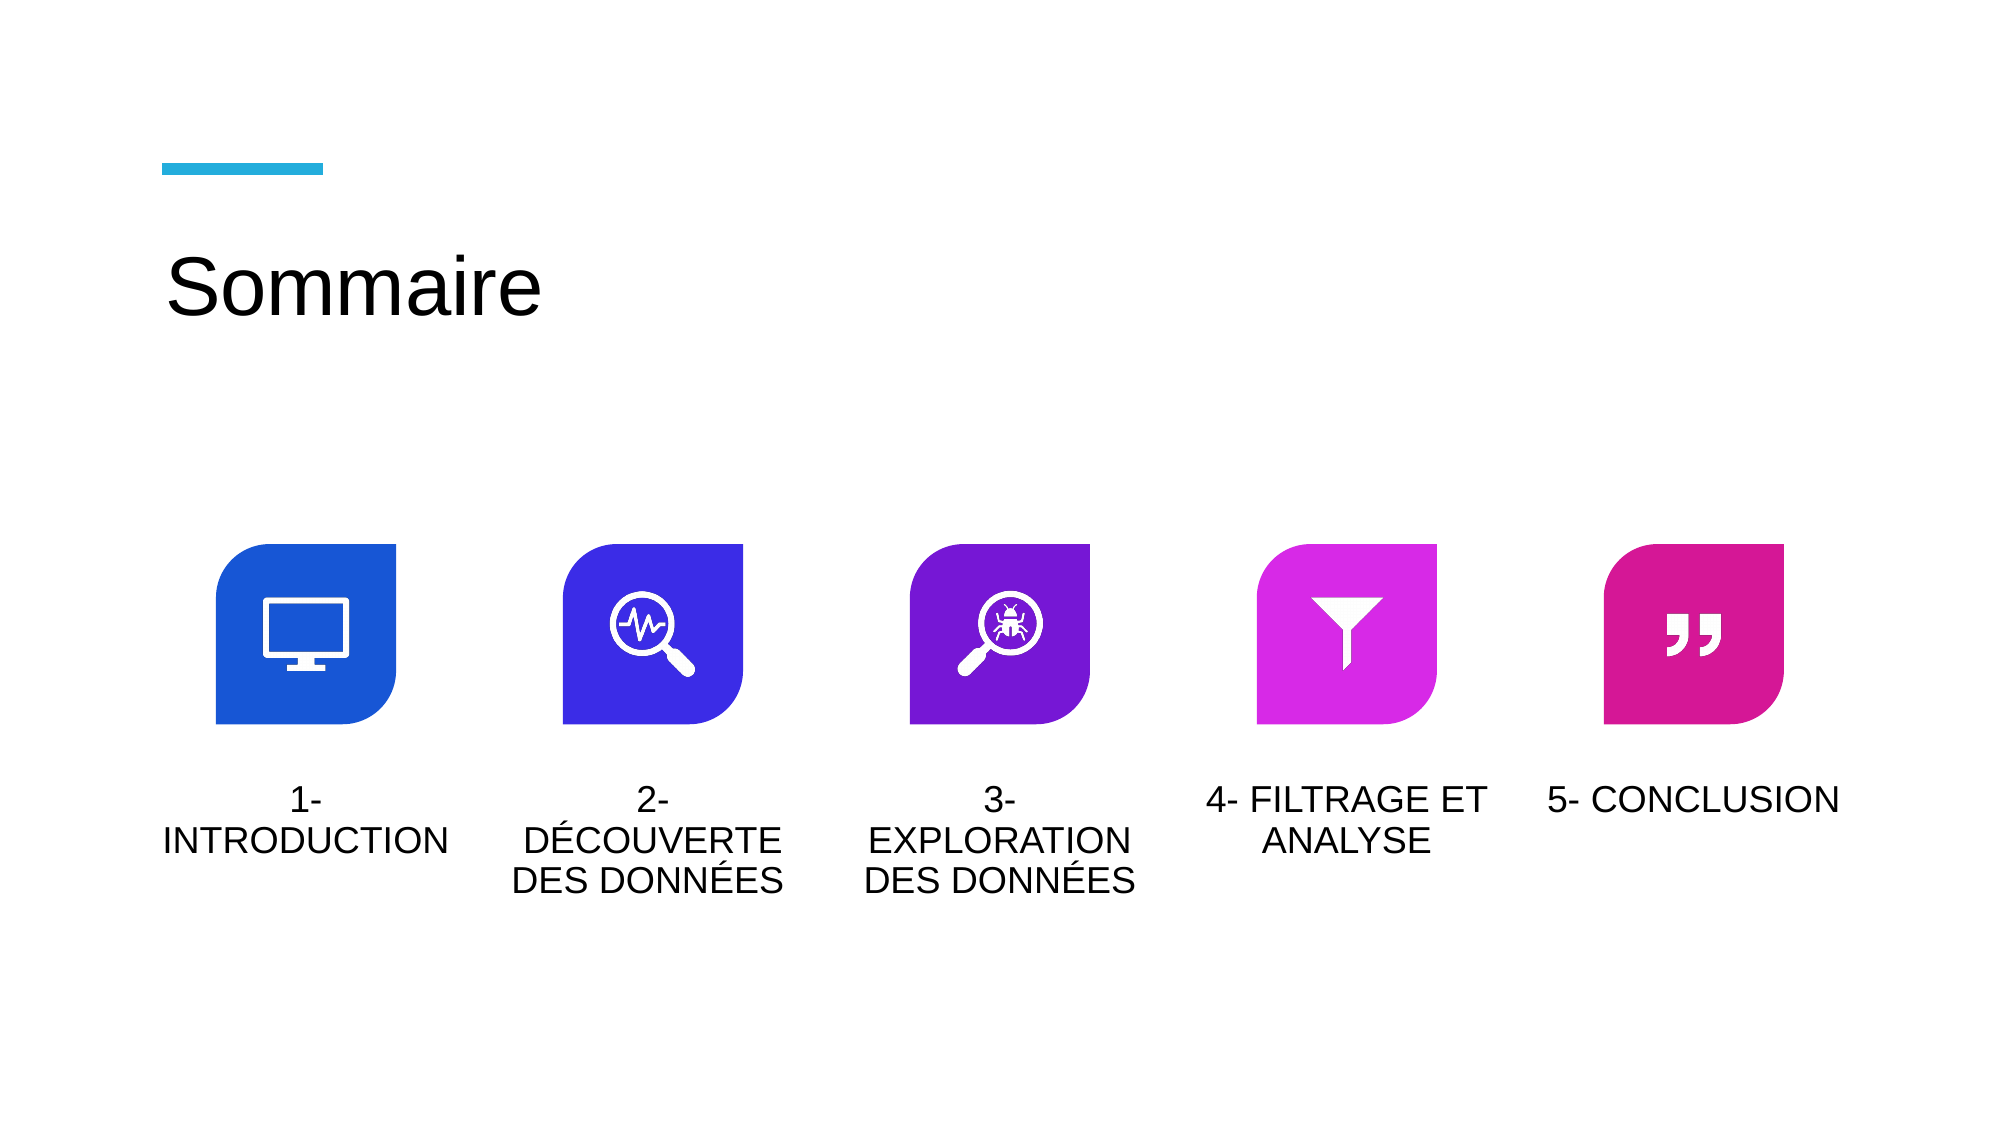

# Sommaire
1- Introduction
2- Découverte des données
3- Exploration des données
4- Filtrage et analyse
5- Conclusion